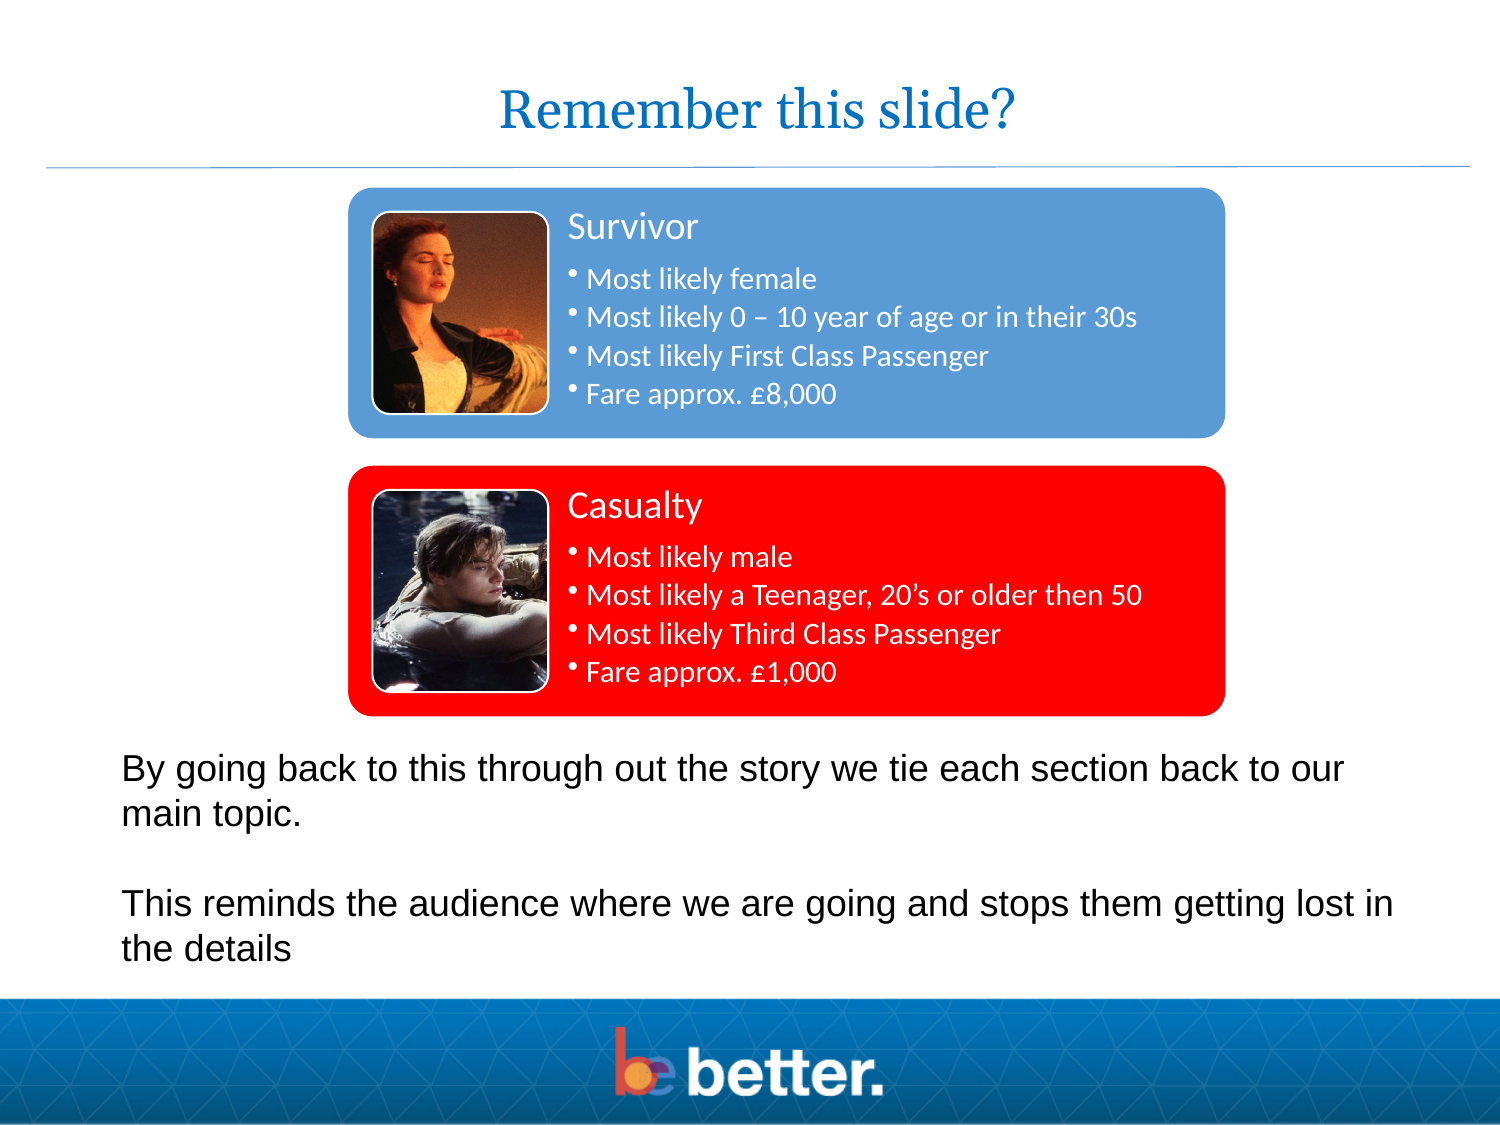

Remember this slide?
Survivor
Most likely female
Most likely 0 – 10 year of age or in their 30s
Most likely First Class Passenger
Fare approx. £8,000
Casualty
Most likely male
Most likely a Teenager, 20’s or older then 50
Most likely Third Class Passenger
Fare approx. £1,000
By going back to this through out the story we tie each section back to our main topic.

This reminds the audience where we are going and stops them getting lost in the details